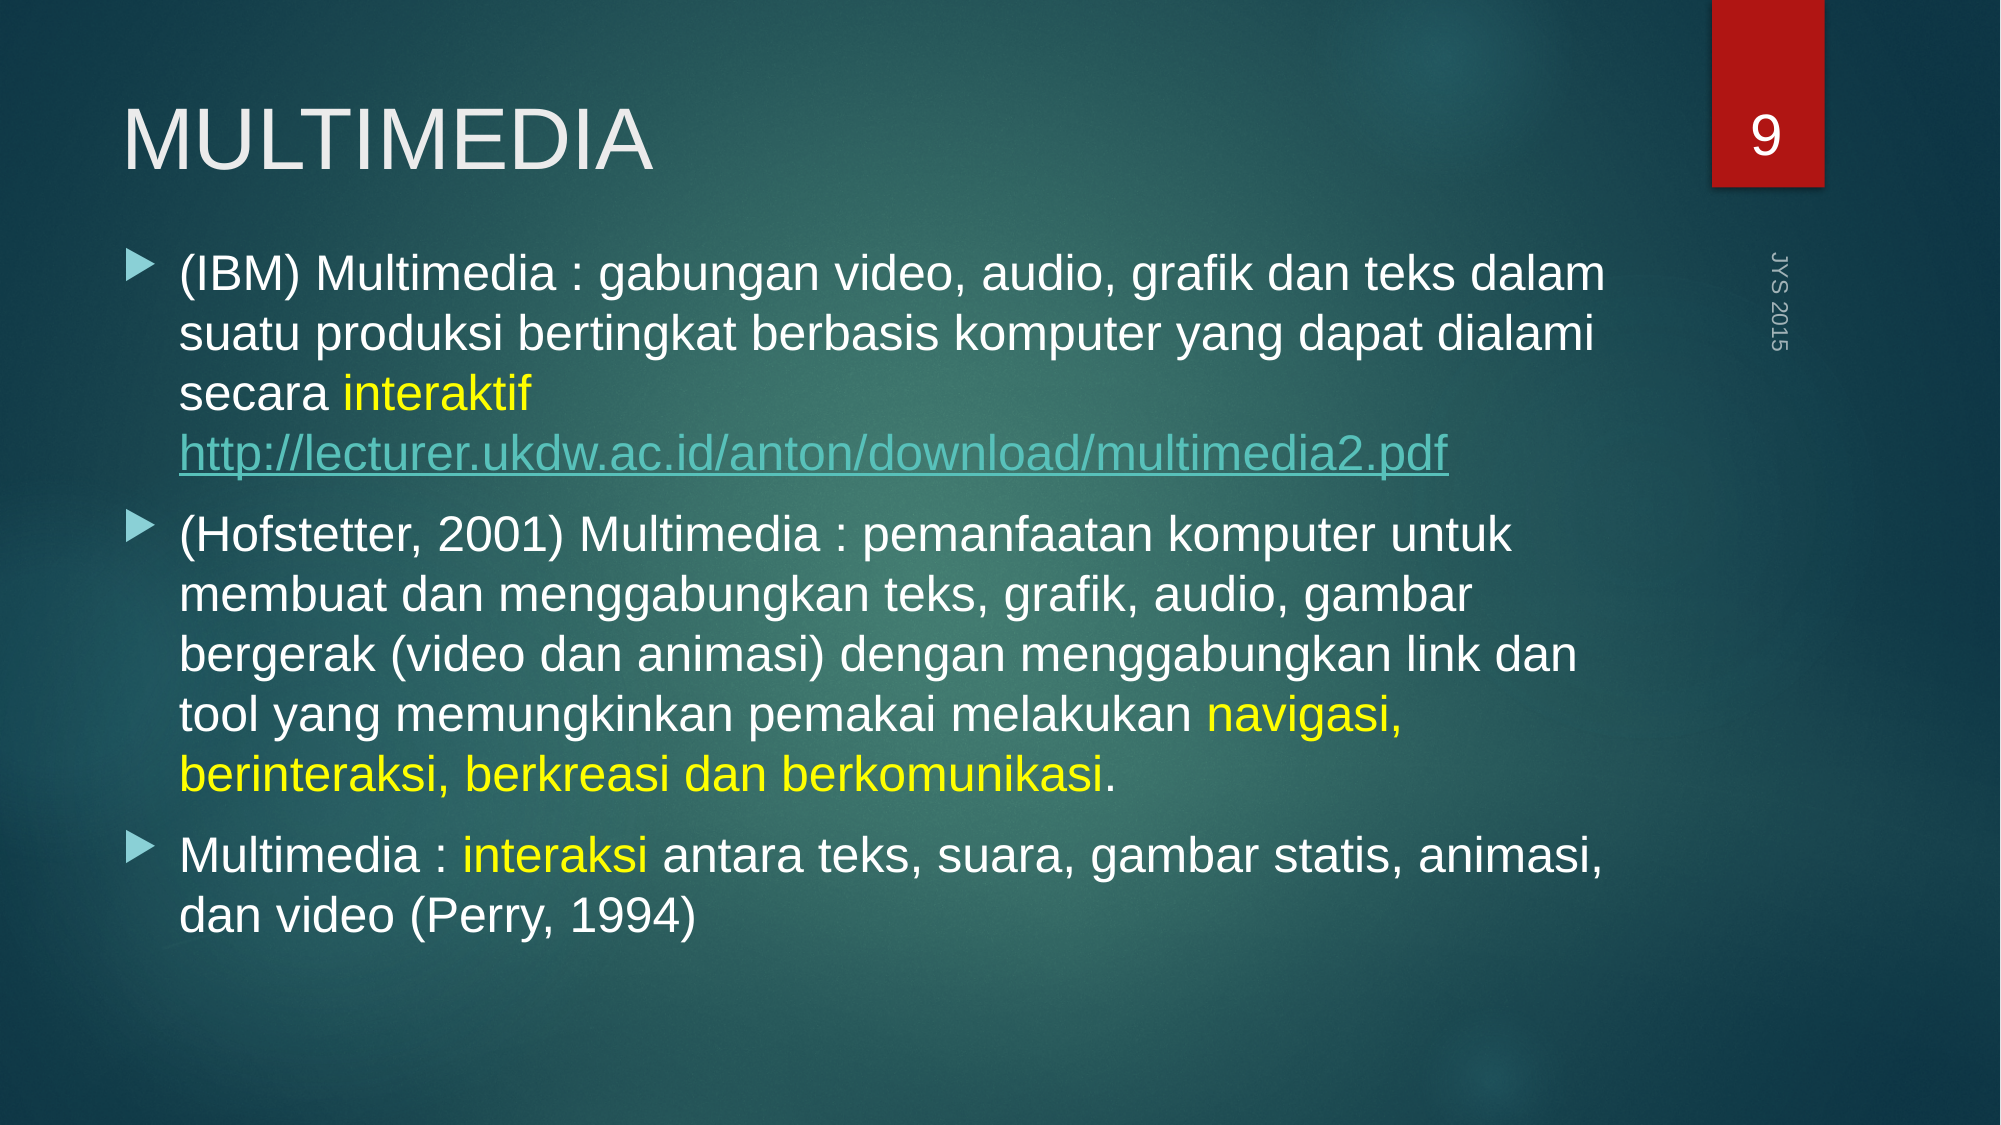

9
# MULTIMEDIA
(IBM) Multimedia : gabungan video, audio, grafik dan teks dalam suatu produksi bertingkat berbasis komputer yang dapat dialami secara interaktif http://lecturer.ukdw.ac.id/anton/download/multimedia2.pdf
(Hofstetter, 2001) Multimedia : pemanfaatan komputer untuk membuat dan menggabungkan teks, grafik, audio, gambar bergerak (video dan animasi) dengan menggabungkan link dan tool yang memungkinkan pemakai melakukan navigasi, berinteraksi, berkreasi dan berkomunikasi.
Multimedia : interaksi antara teks, suara, gambar statis, animasi, dan video (Perry, 1994)
JYS 2015